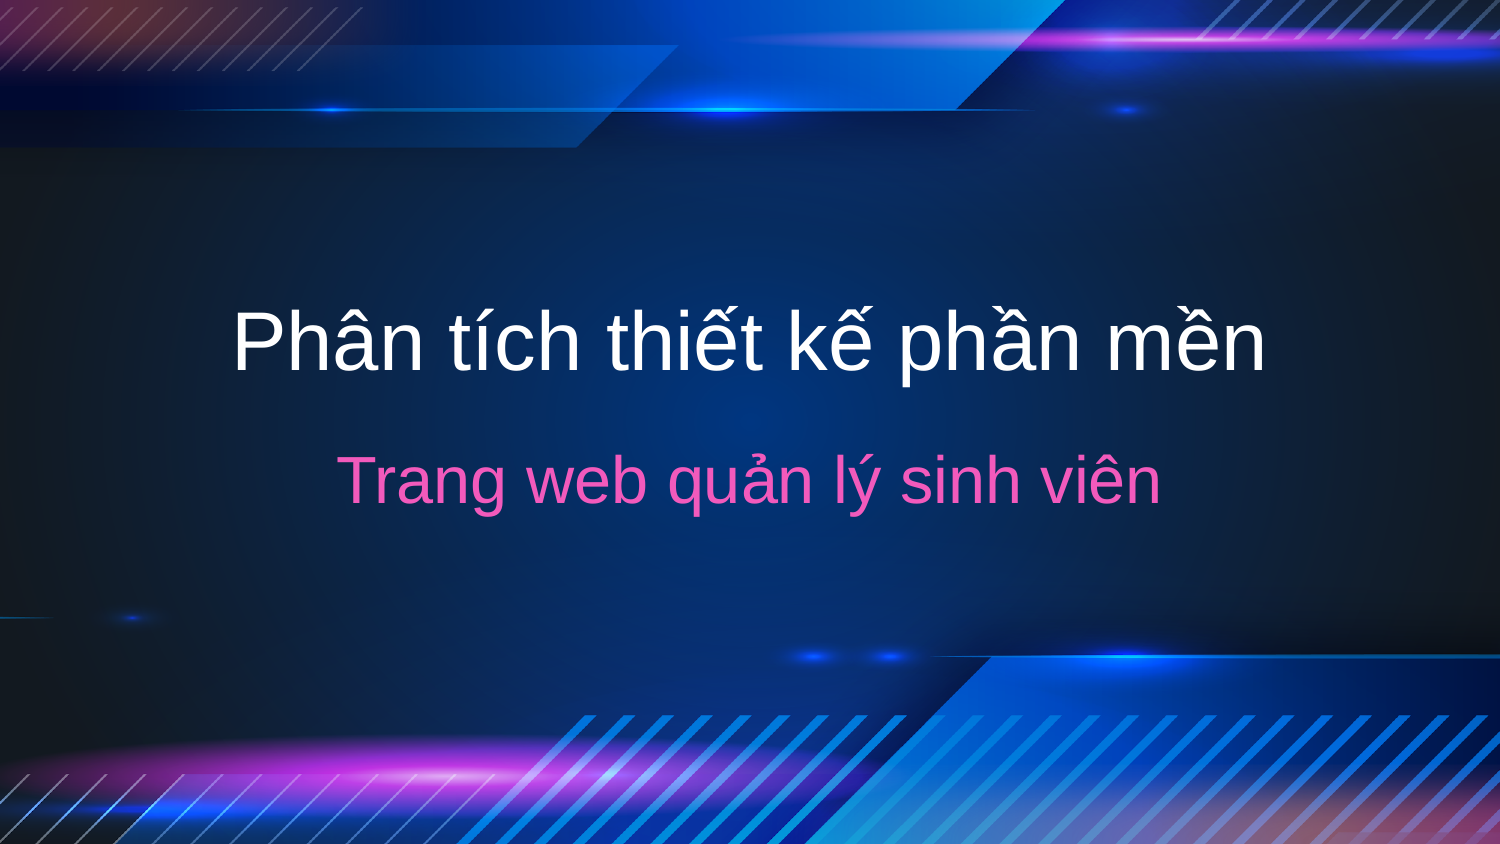

# Phân tích thiết kế phần mền
Trang web quản lý sinh viên